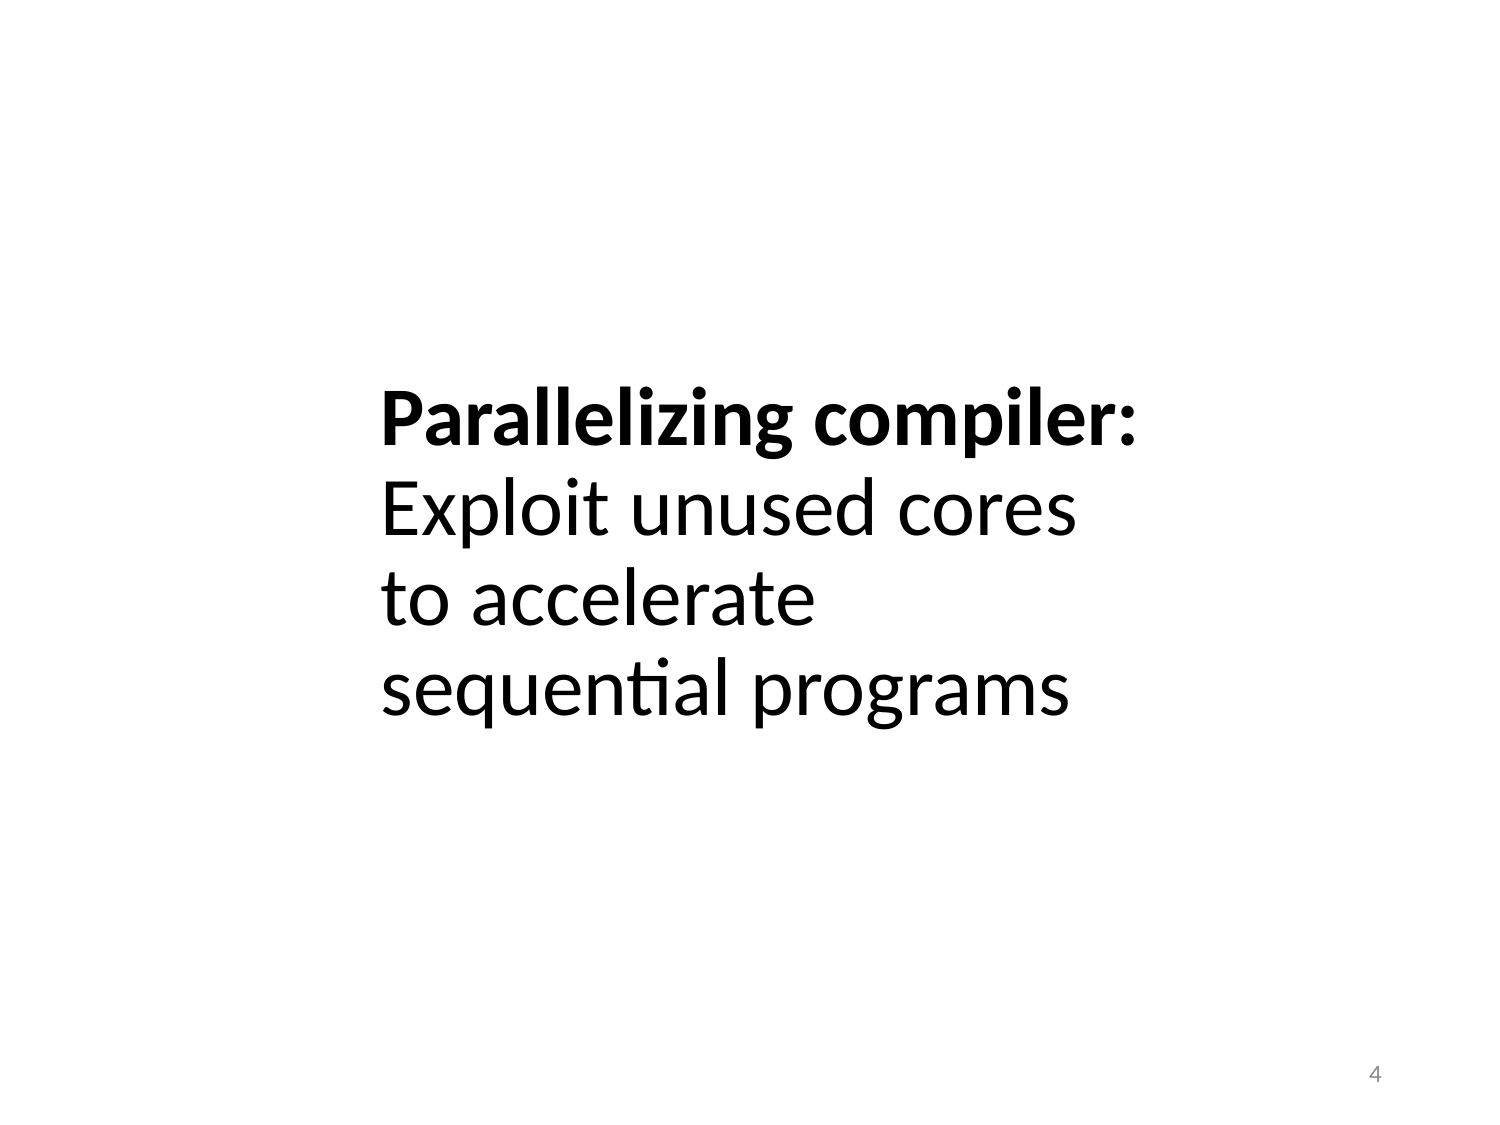

Parallelizing compiler:
Exploit unused cores
to accelerate
sequential programs
4